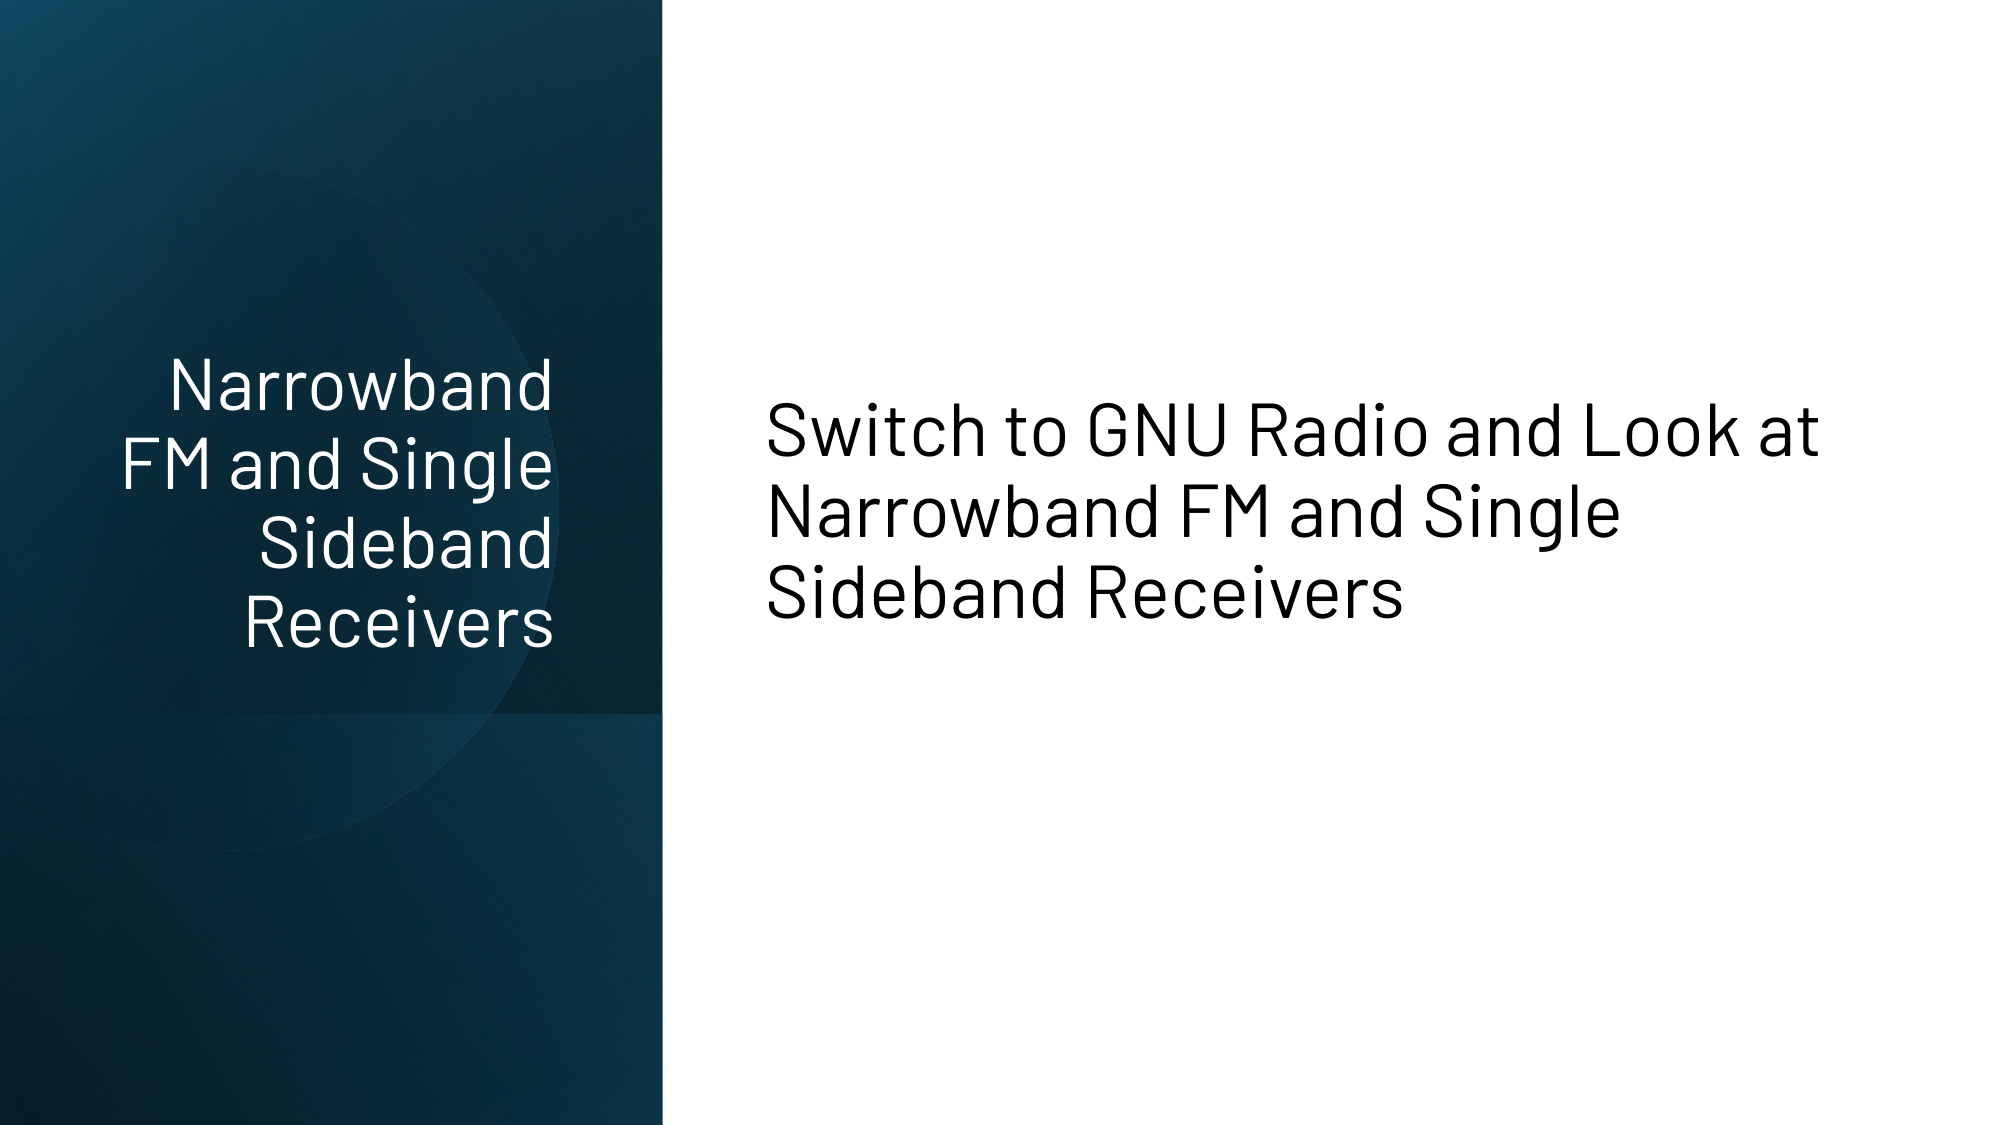

# Narrowband FM and Single Sideband Receivers
Switch to GNU Radio and Look at Narrowband FM and Single Sideband Receivers

44